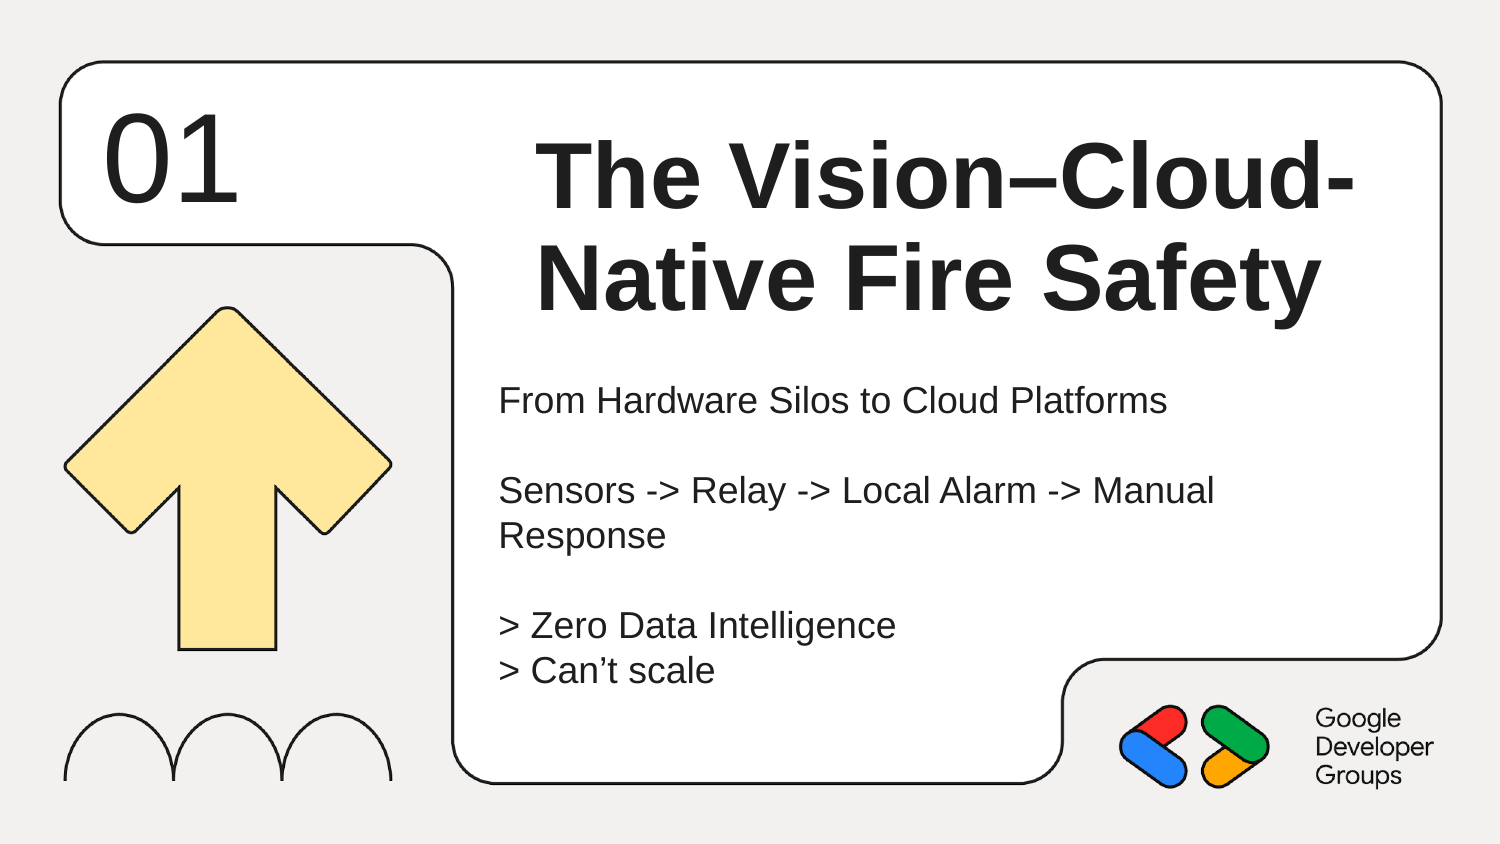

01
The Vision–Cloud-Native Fire Safety
From Hardware Silos to Cloud Platforms
Sensors -> Relay -> Local Alarm -> Manual Response
> Zero Data Intelligence
> Can’t scale